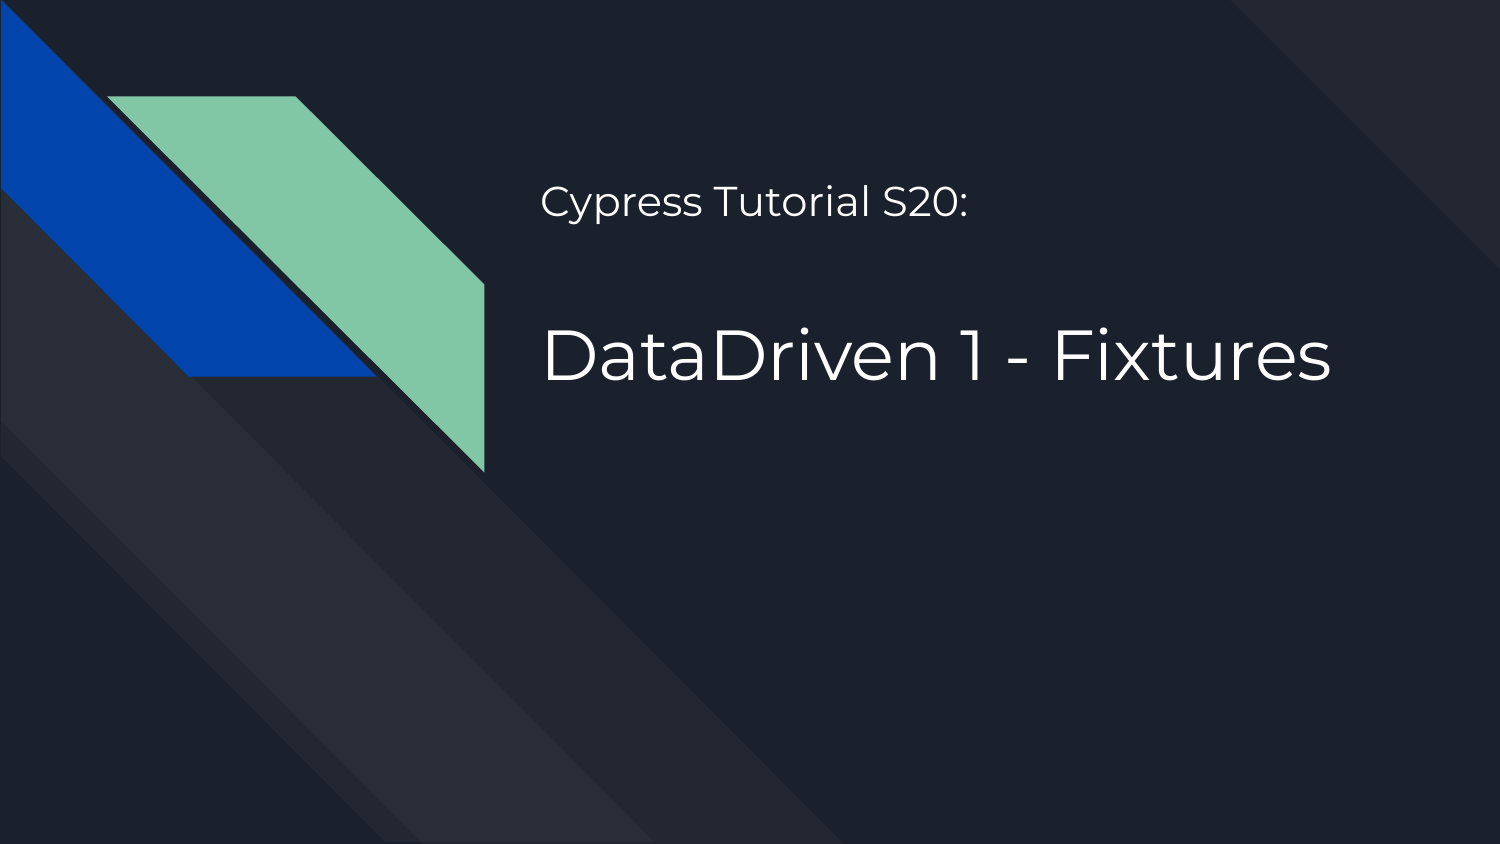

# Cypress Tutorial S20: DataDriven 1 - Fixtures